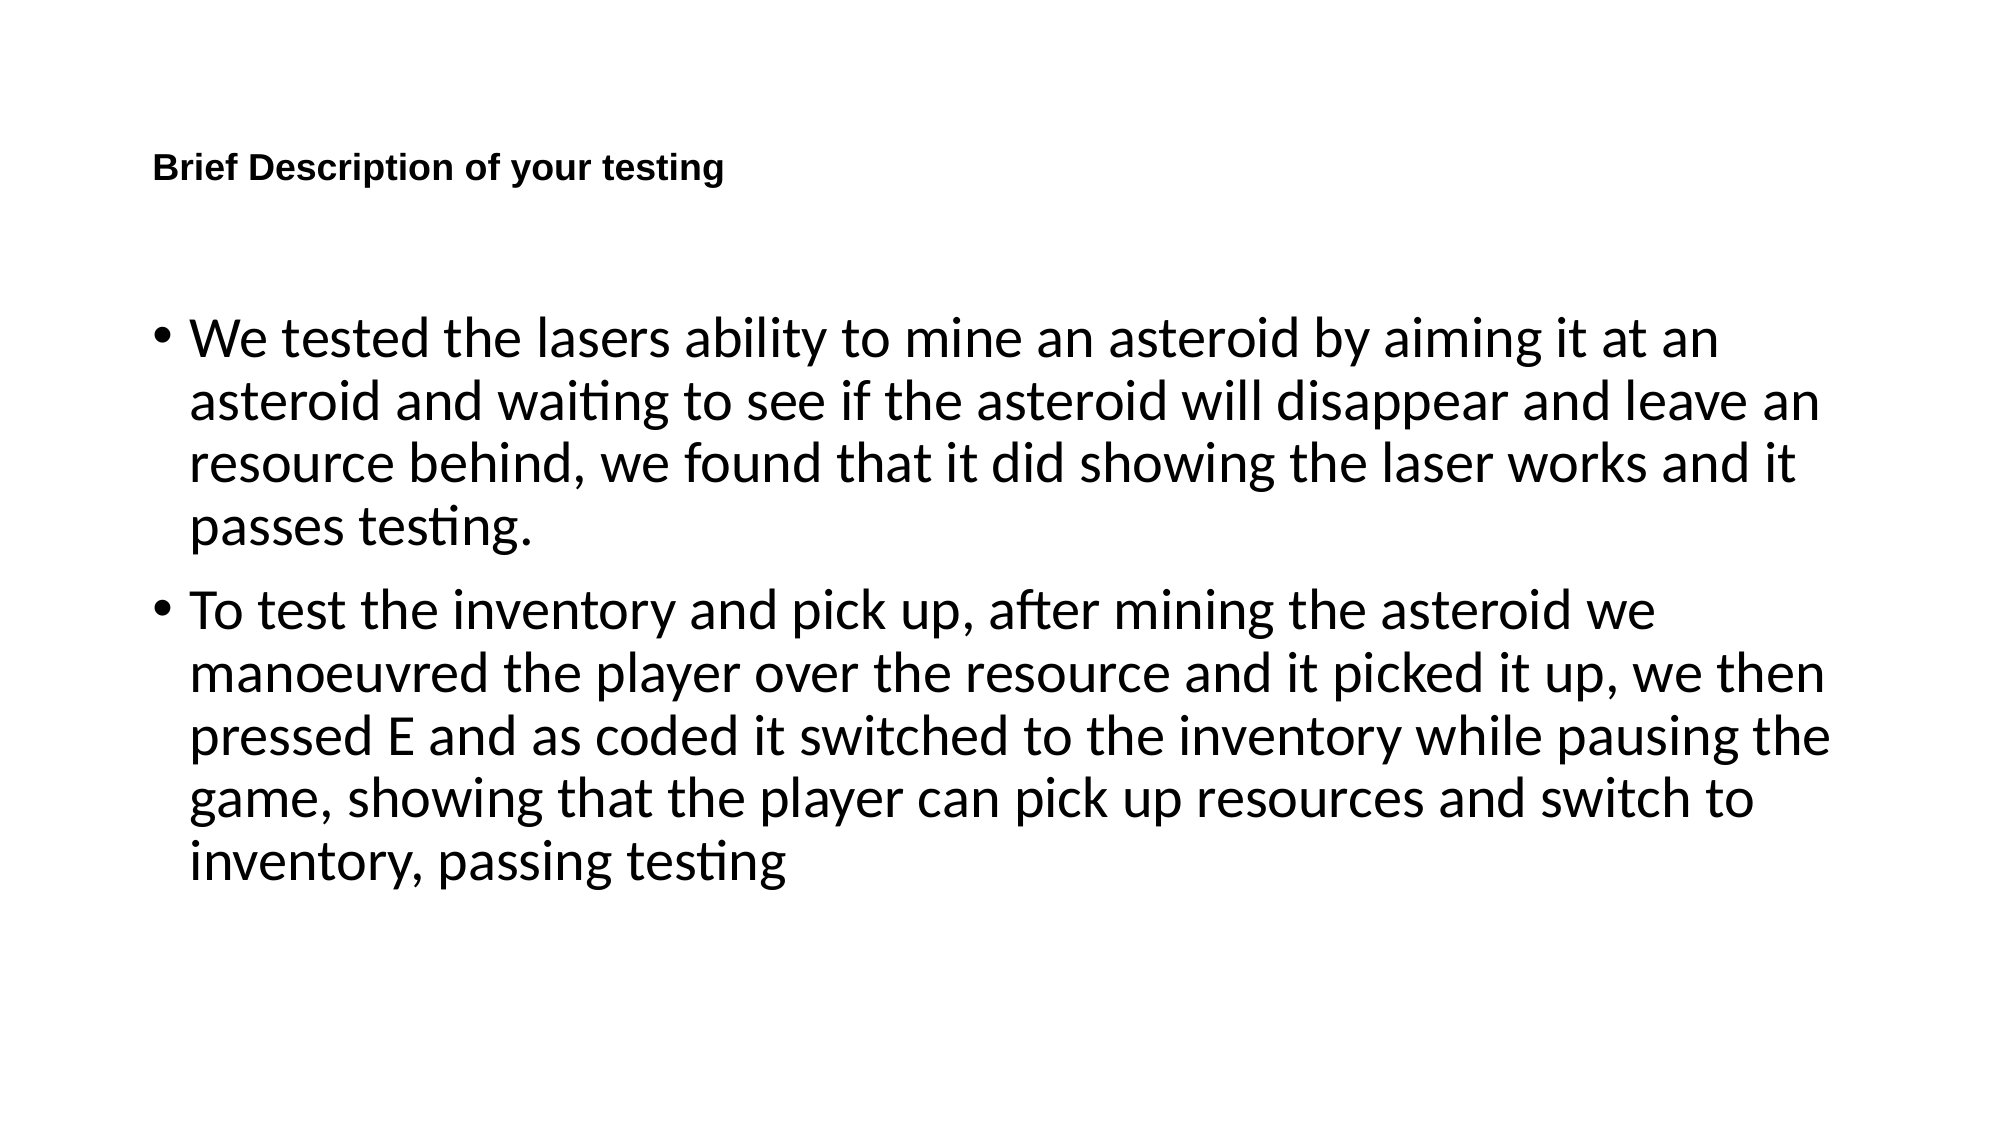

# Brief Description of your testing
We tested the lasers ability to mine an asteroid by aiming it at an asteroid and waiting to see if the asteroid will disappear and leave an resource behind, we found that it did showing the laser works and it passes testing.
To test the inventory and pick up, after mining the asteroid we manoeuvred the player over the resource and it picked it up, we then pressed E and as coded it switched to the inventory while pausing the game, showing that the player can pick up resources and switch to inventory, passing testing